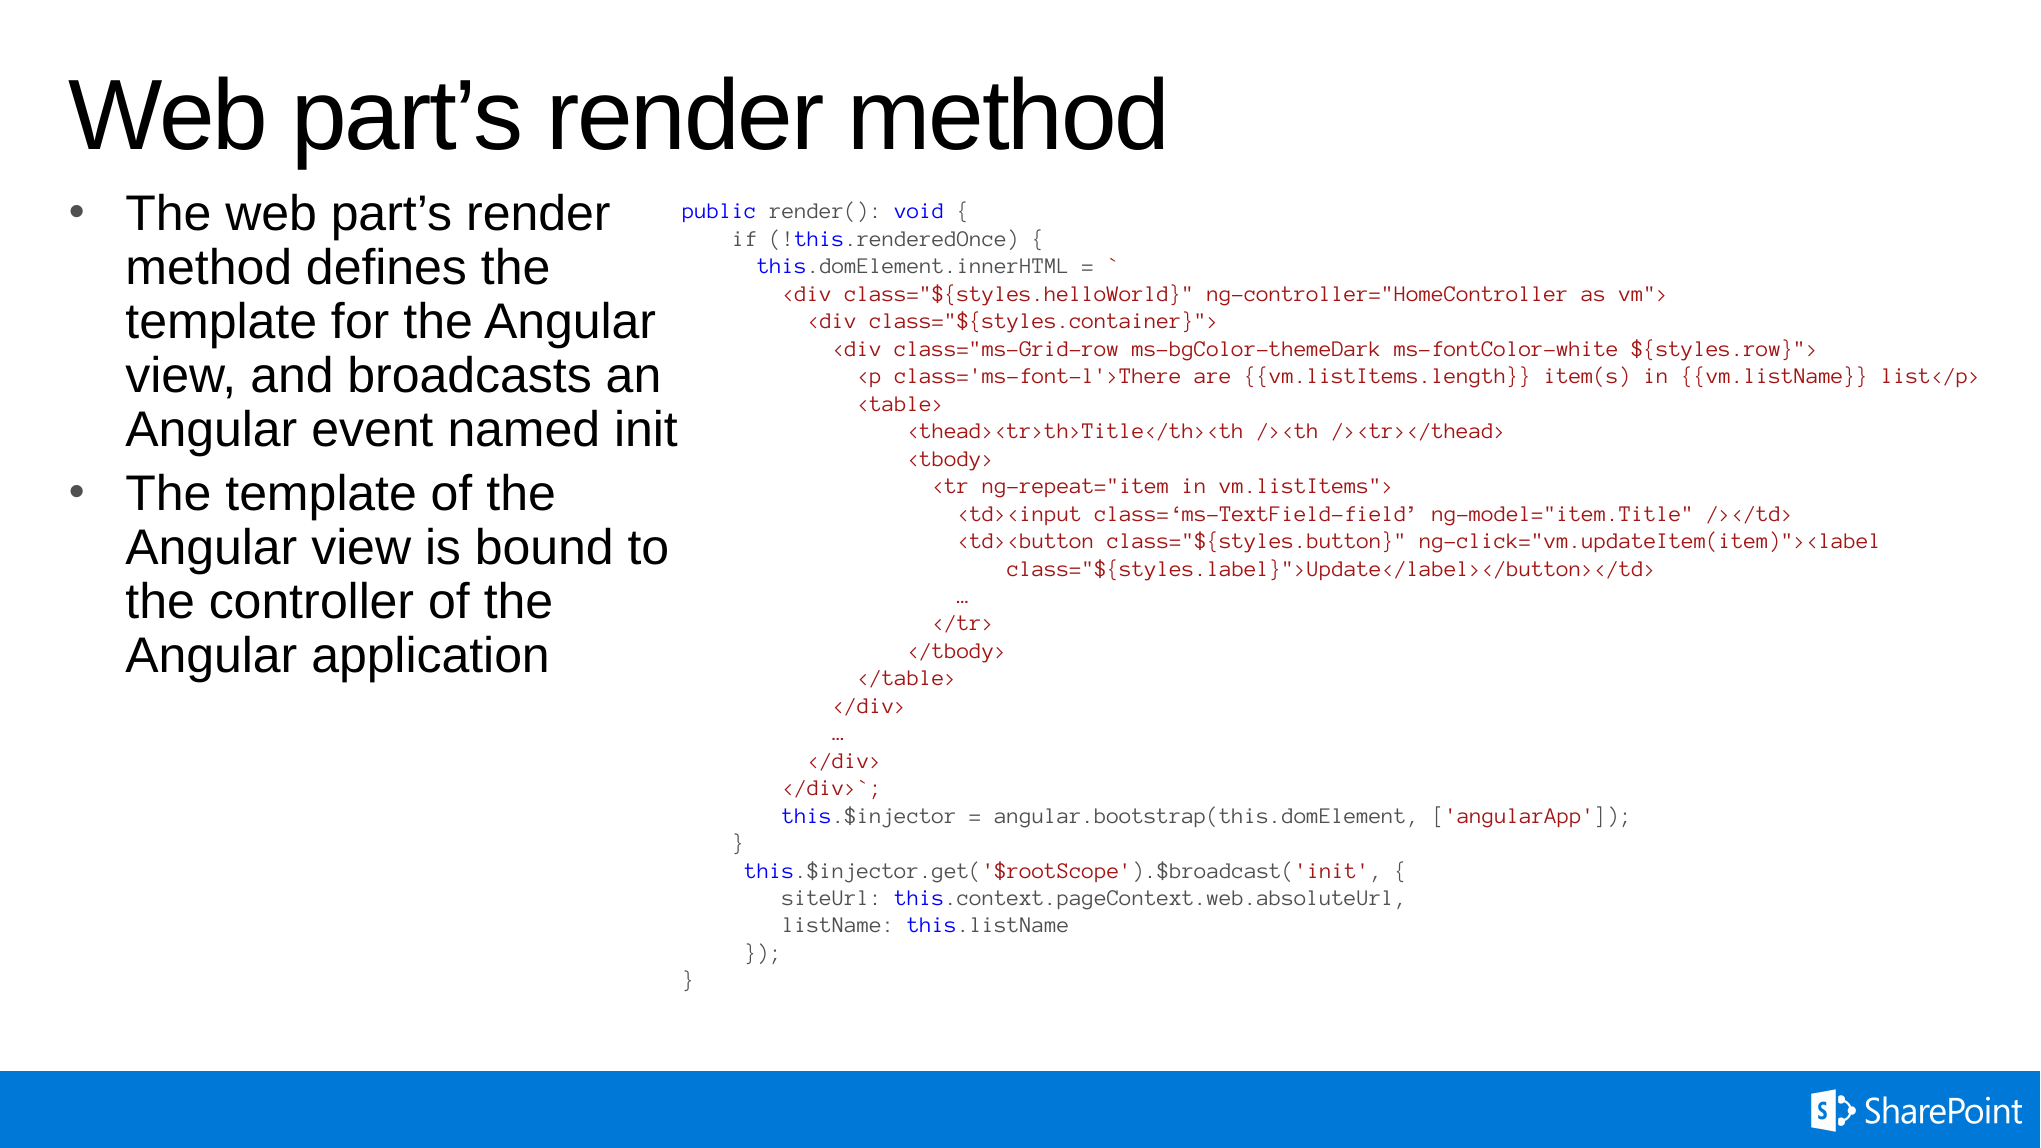

# Web part’s render method
The web part’s render method defines the template for the Angular view, and broadcasts an Angular event named init
The template of the Angular view is bound to the controller of the Angular application
public render(): void {
    if (!this.renderedOnce) {
      this.domElement.innerHTML = `
        <div class="${styles.helloWorld}" ng-controller="HomeController as vm">
          <div class="${styles.container}">
            <div class="ms-Grid-row ms-bgColor-themeDark ms-fontColor-white ${styles.row}">
              <p class='ms-font-l'>There are {{vm.listItems.length}} item(s) in {{vm.listName}} list</p>
              <table>
                  <thead><tr>th>Title</th><th /><th /><tr></thead>
                  <tbody>
                    <tr ng-repeat="item in vm.listItems">
                      <td><input class=‘ms-TextField-field’ ng-model="item.Title" /></td>
                      <td><button class="${styles.button}" ng-click="vm.updateItem(item)"><label
		  class="${styles.label}">Update</label></button></td>
                      …
                    </tr>
                  </tbody>
              </table>
            </div>
	…
          </div>
        </div>`;
        this.$injector = angular.bootstrap(this.domElement, ['angularApp']);
    }
     this.$injector.get('$rootScope').$broadcast('init', {
        siteUrl: this.context.pageContext.web.absoluteUrl,
        listName: this.listName
     });
}